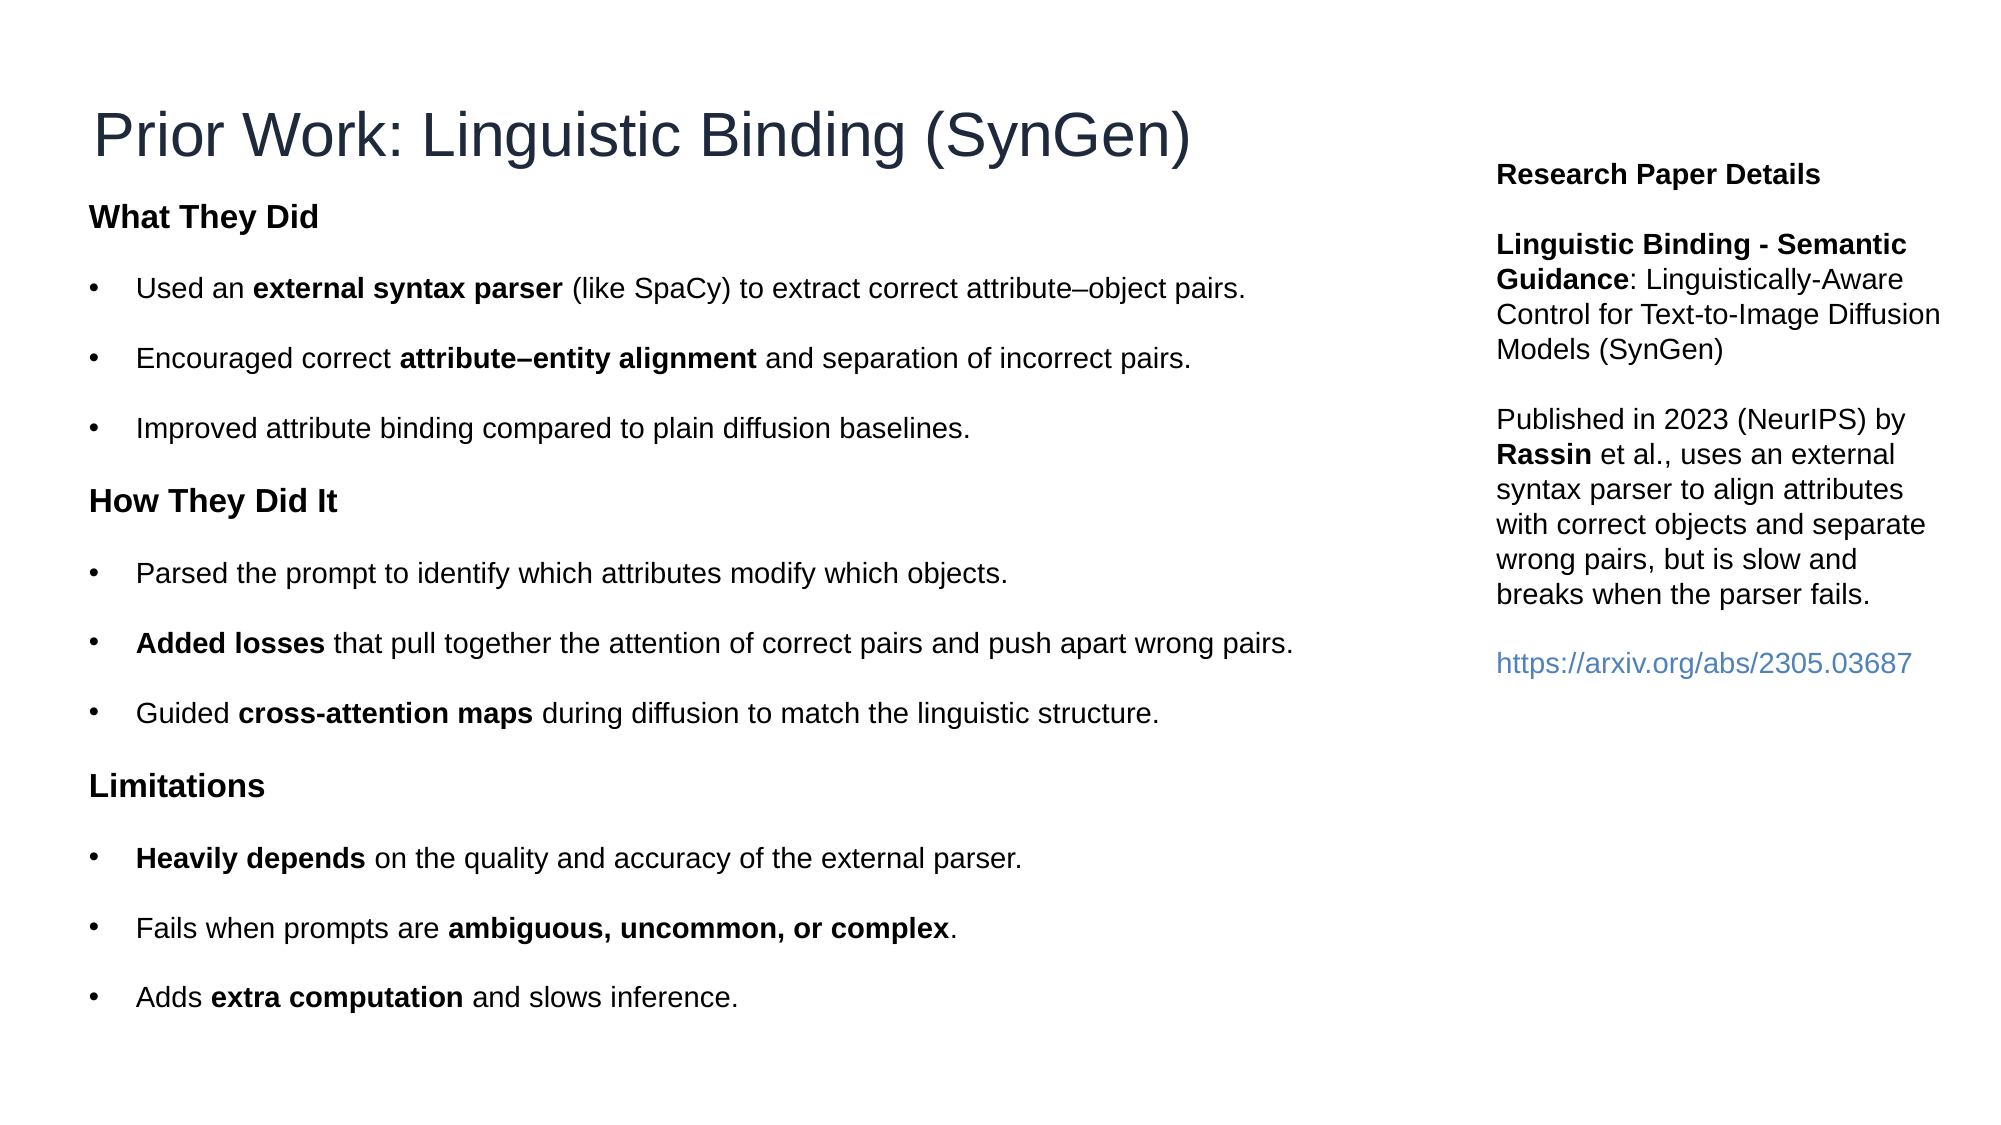

Prior Work: Linguistic Binding (SynGen)
Research Paper Details

Linguistic Binding - Semantic Guidance: Linguistically-Aware Control for Text-to-Image Diffusion Models (SynGen)

Published in 2023 (NeurIPS) by Rassin et al., uses an external syntax parser to align attributes with correct objects and separate wrong pairs, but is slow and breaks when the parser fails.

https://arxiv.org/abs/2305.03687
What They Did

Used an external syntax parser (like SpaCy) to extract correct attribute–object pairs.

Encouraged correct attribute–entity alignment and separation of incorrect pairs.

Improved attribute binding compared to plain diffusion baselines.

How They Did It

Parsed the prompt to identify which attributes modify which objects.

Added losses that pull together the attention of correct pairs and push apart wrong pairs.

Guided cross-attention maps during diffusion to match the linguistic structure.

Limitations

Heavily depends on the quality and accuracy of the external parser.

Fails when prompts are ambiguous, uncommon, or complex.

Adds extra computation and slows inference.